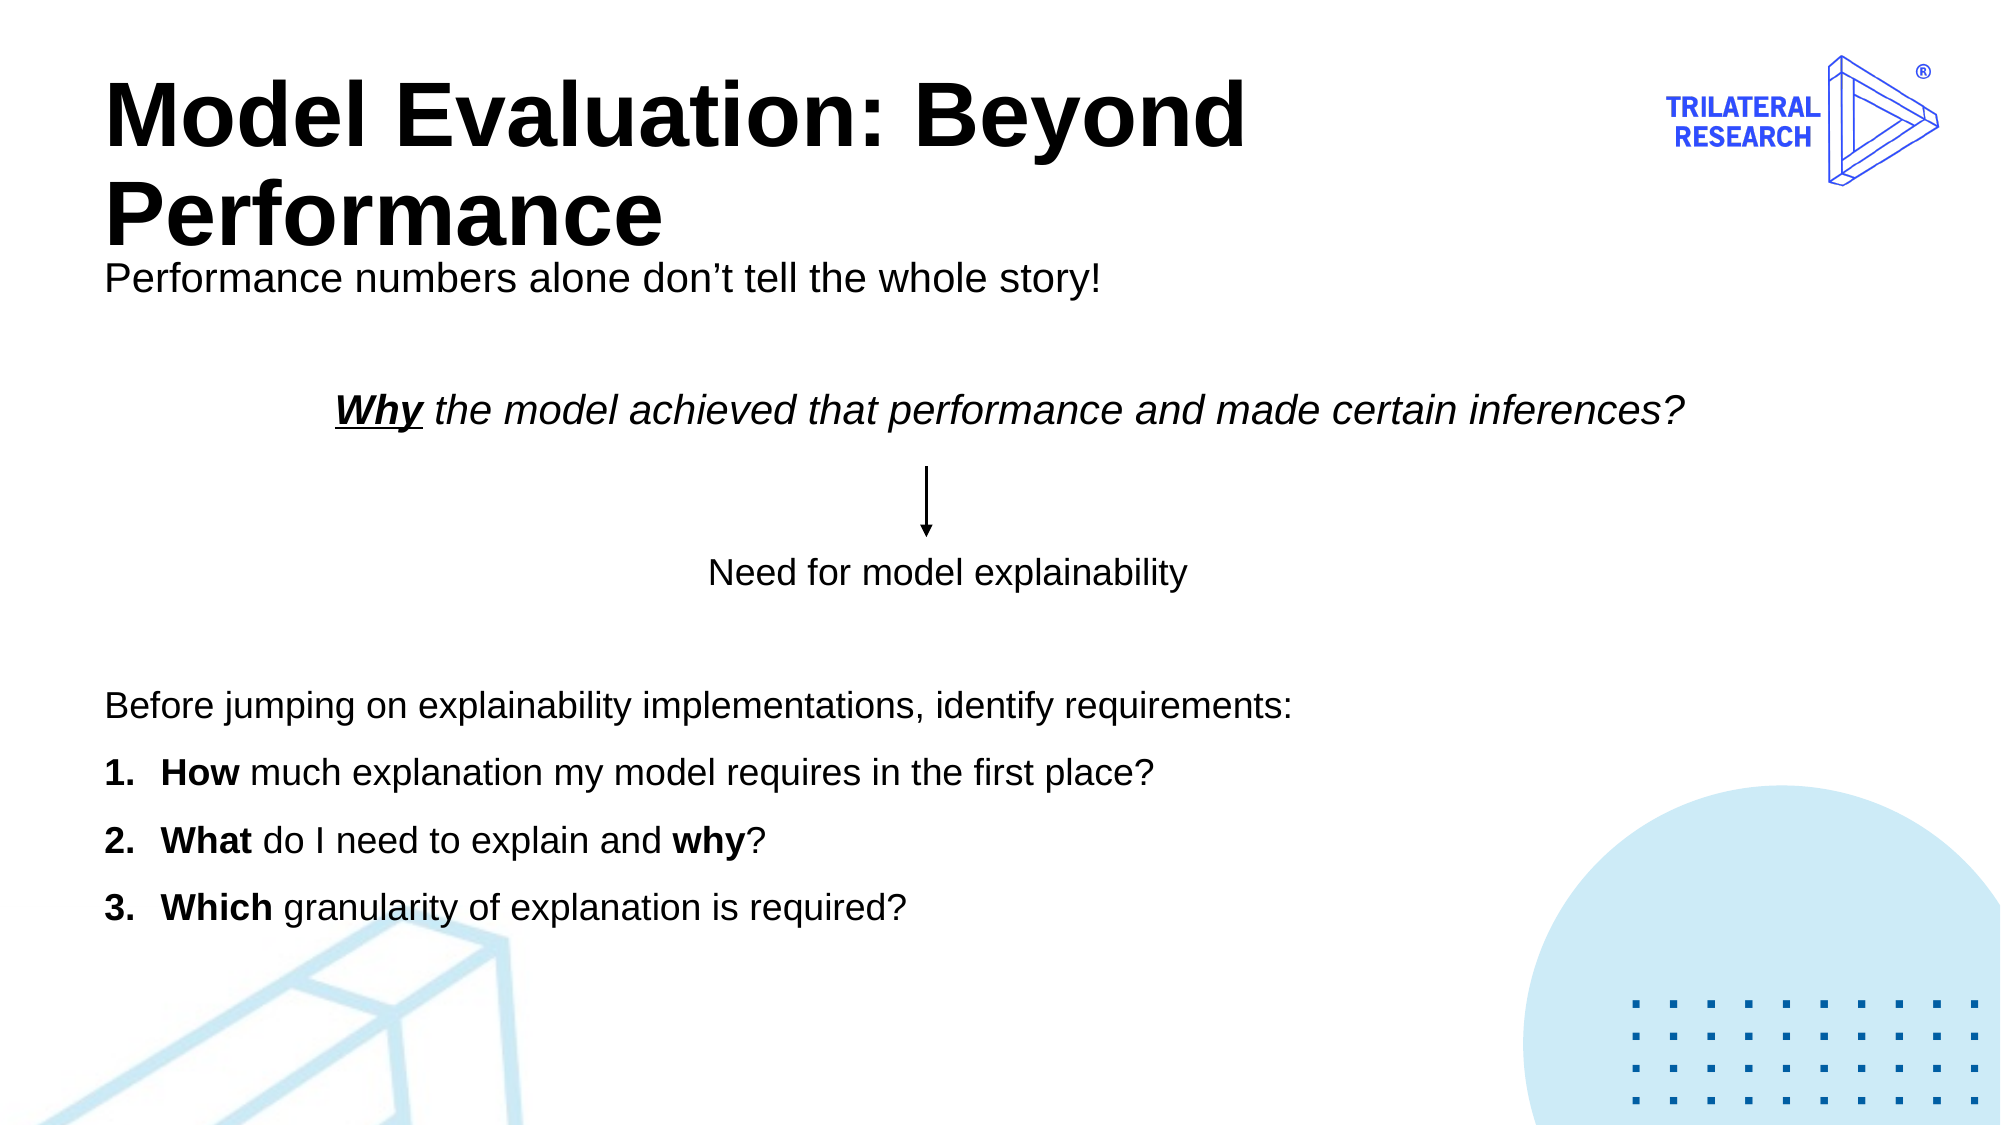

# Model Evaluation: Beyond Performance
Performance numbers alone don’t tell the whole story!

Why the model achieved that performance and made certain inferences?
Need for model explainability
Before jumping on explainability implementations, identify requirements:
How much explanation my model requires in the first place?
What do I need to explain and why?
Which granularity of explanation is required?